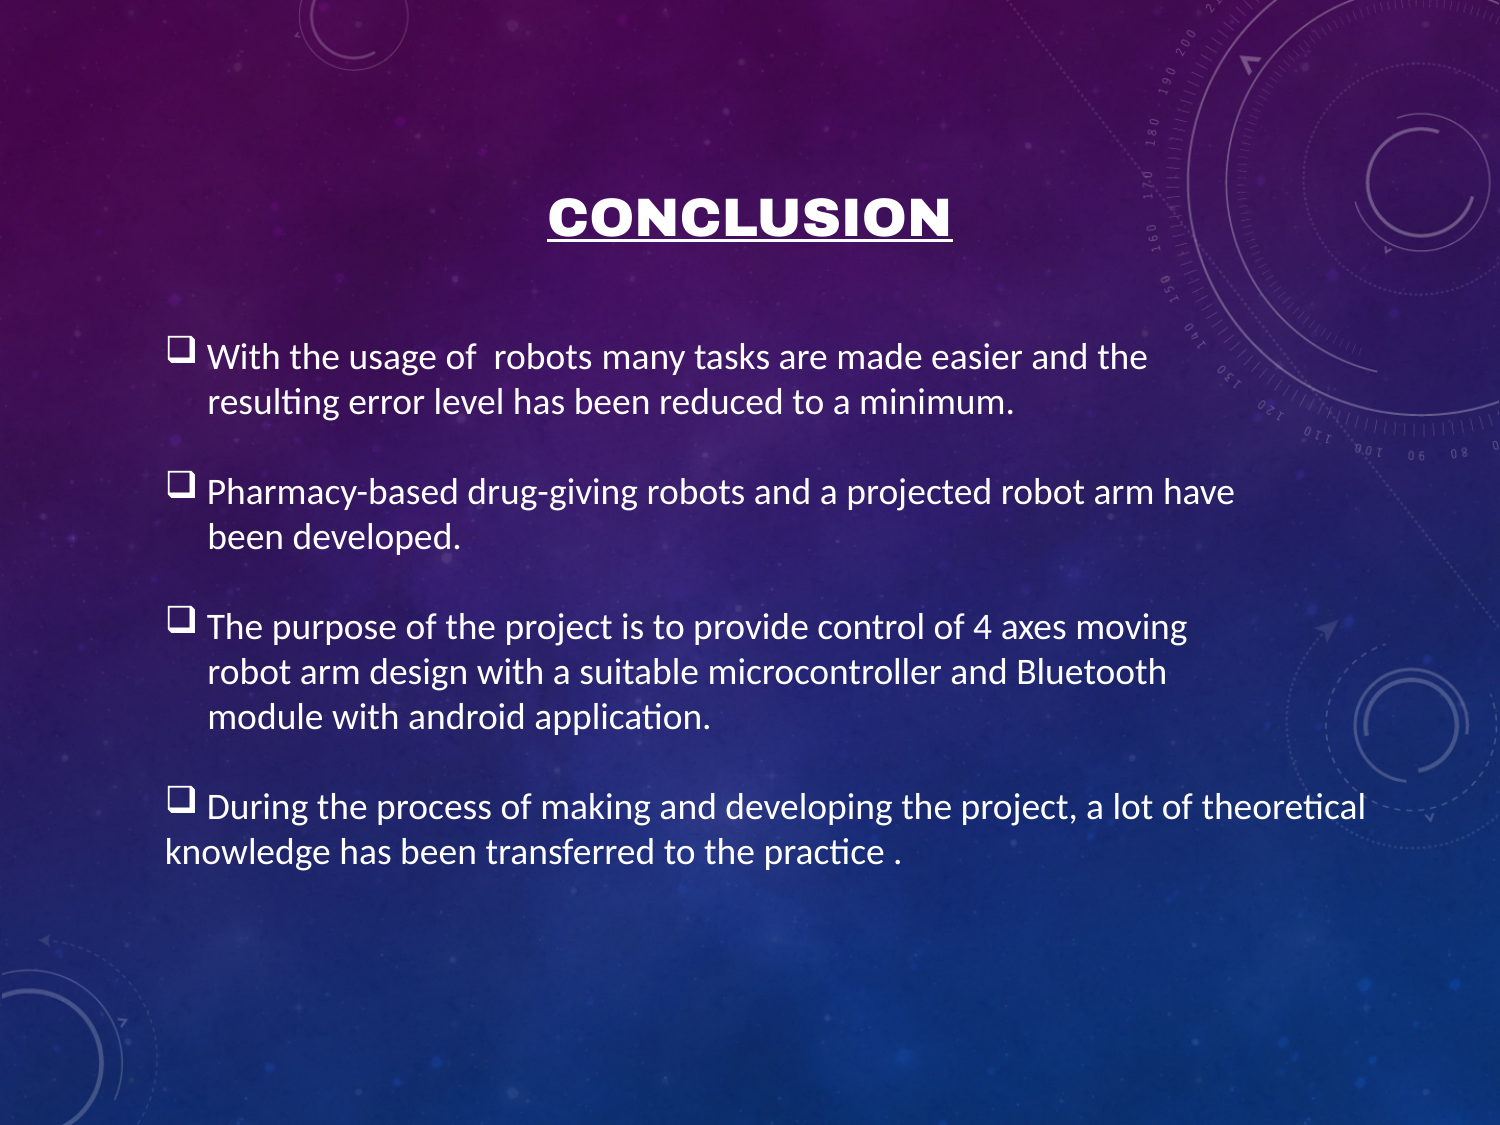

CONCLUSION
 With the usage of  robots many tasks are made easier and the
     resulting error level has been reduced to a minimum.

 Pharmacy-based drug-giving robots and a projected robot arm have
     been developed.

 The purpose of the project is to provide control of 4 axes moving
     robot arm design with a suitable microcontroller and Bluetooth
     module with android application.

 During the process of making and developing the project, a lot of theoretical knowledge has been transferred to the practice .